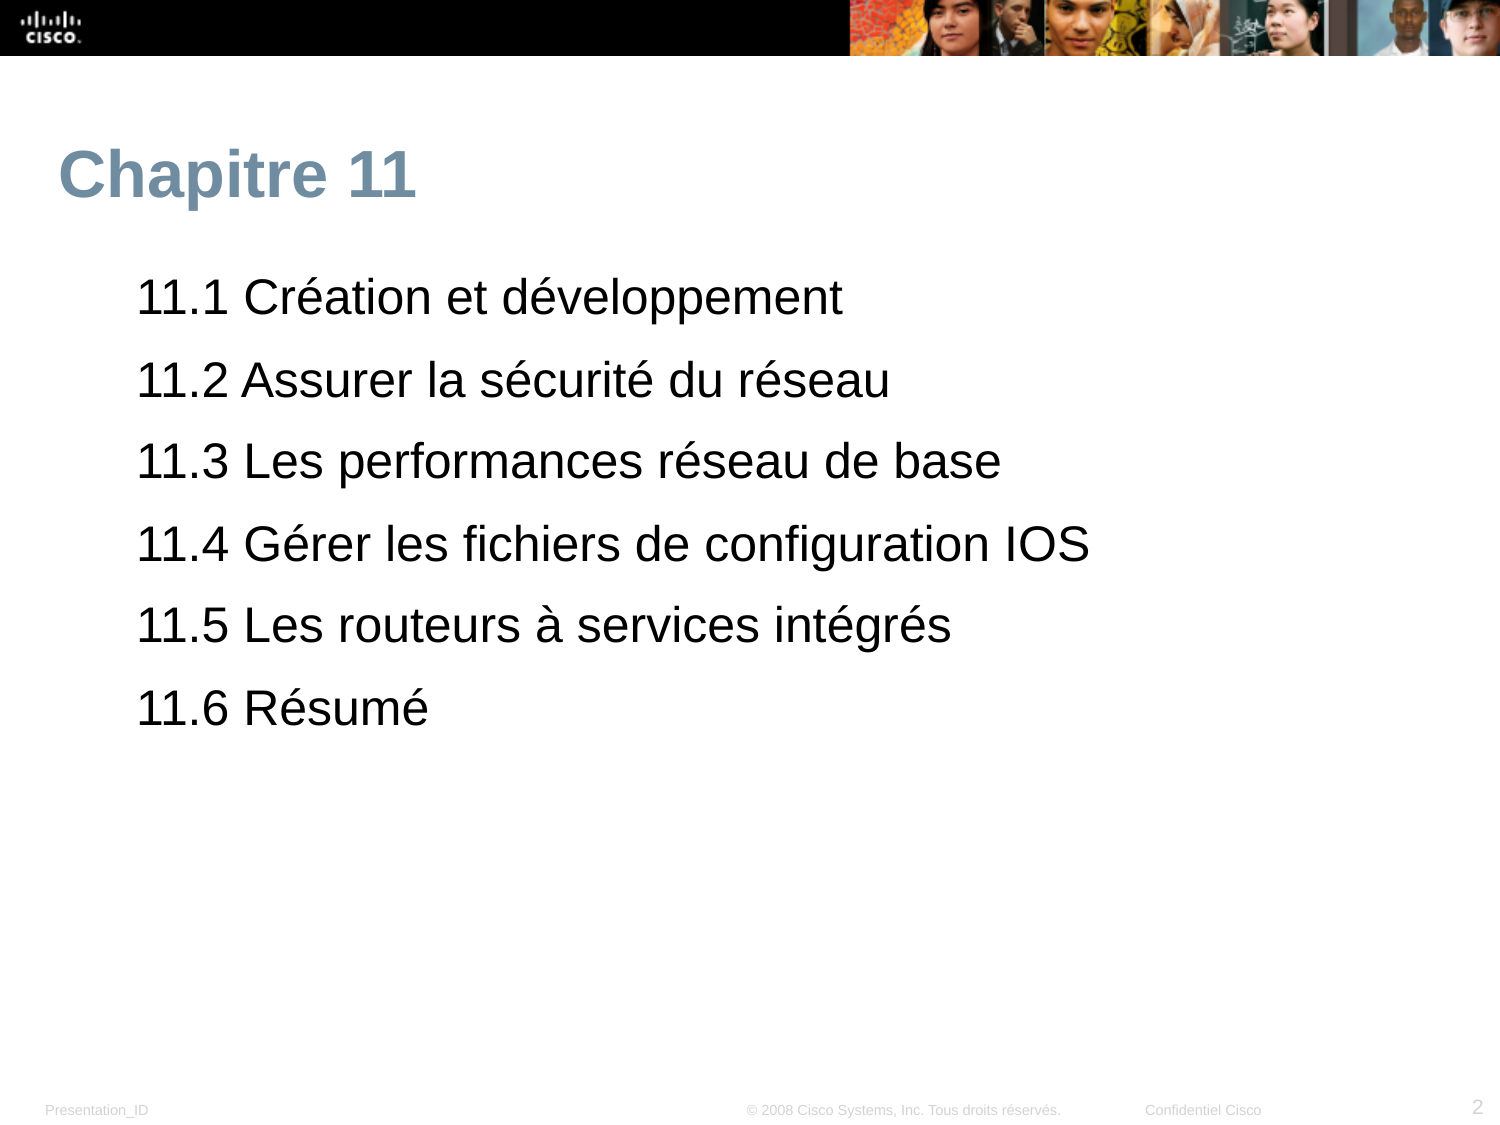

# Chapitre 11
11.1 Création et développement
11.2 Assurer la sécurité du réseau
11.3 Les performances réseau de base
11.4 Gérer les fichiers de configuration IOS
11.5 Les routeurs à services intégrés
11.6 Résumé